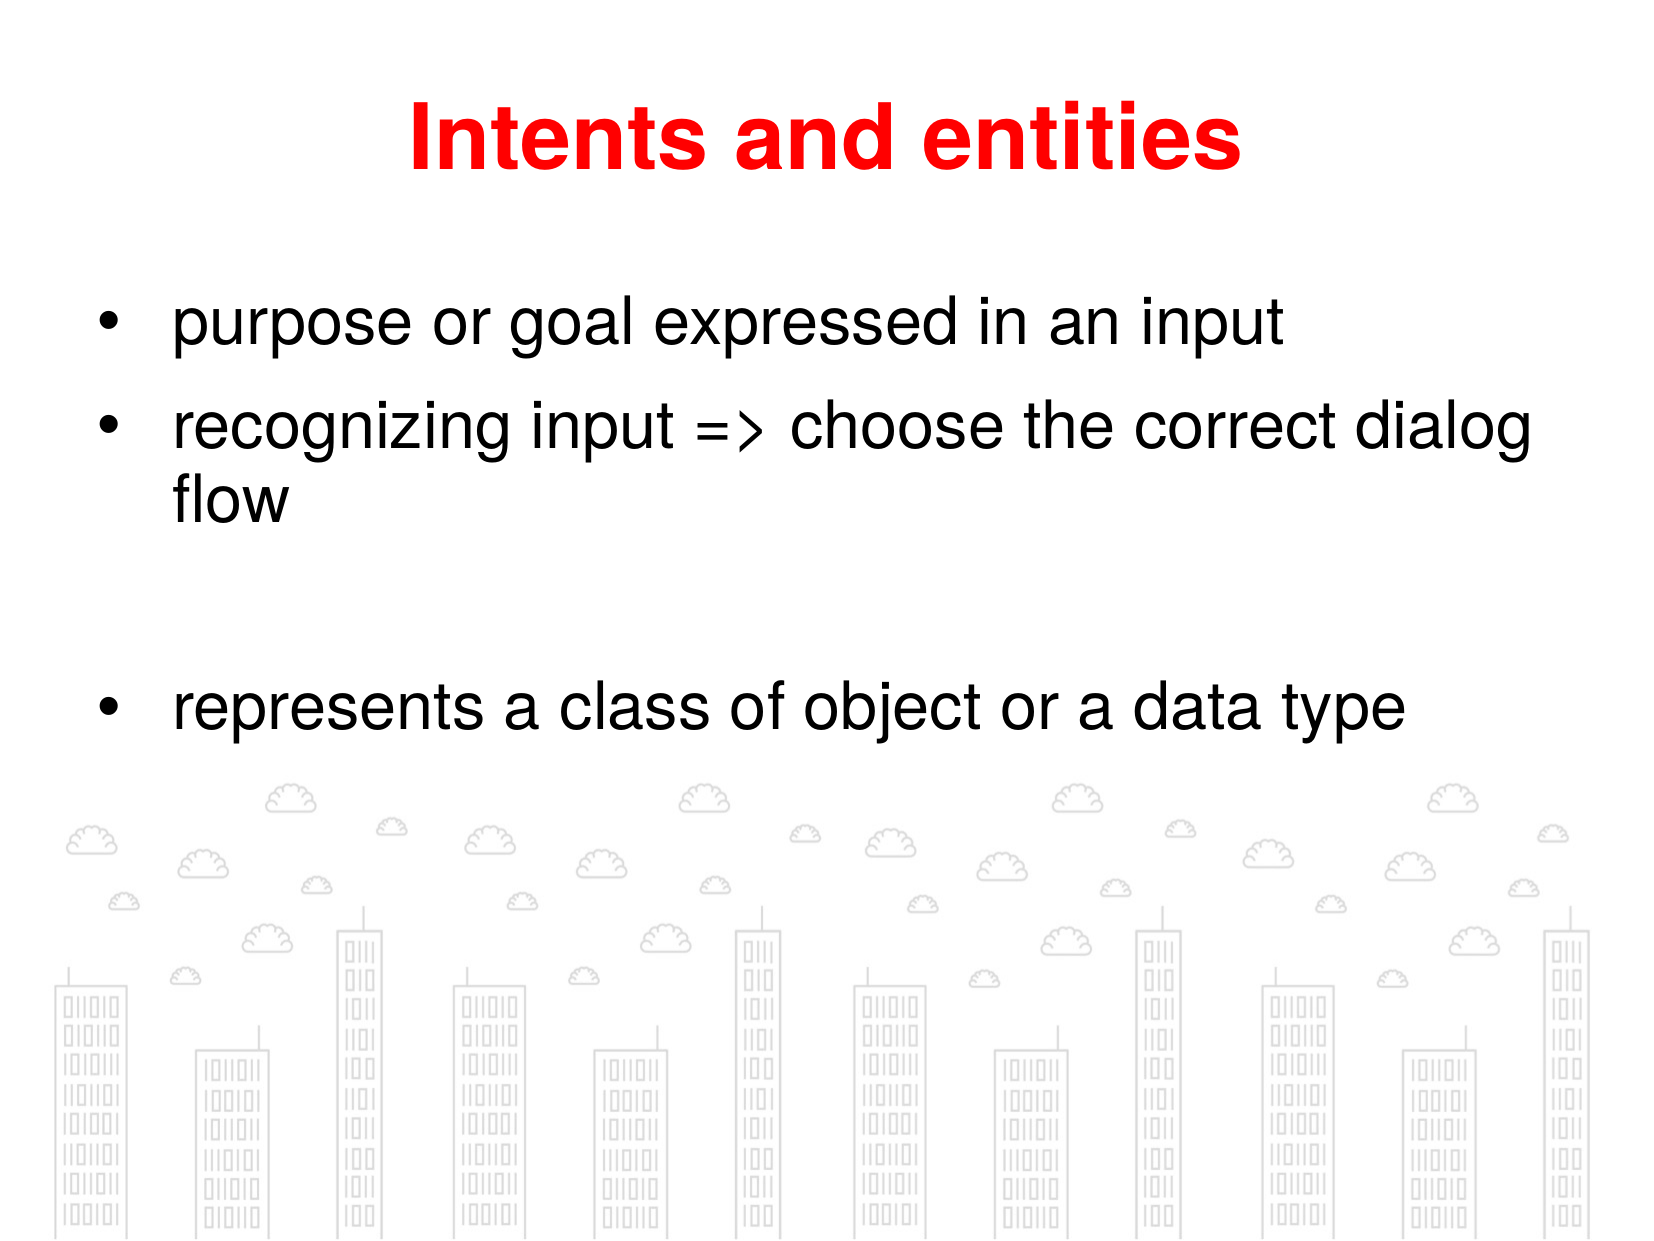

# Intents and entities
purpose or goal expressed in an input
recognizing input => choose the correct dialog flow

represents a class of object or a data type